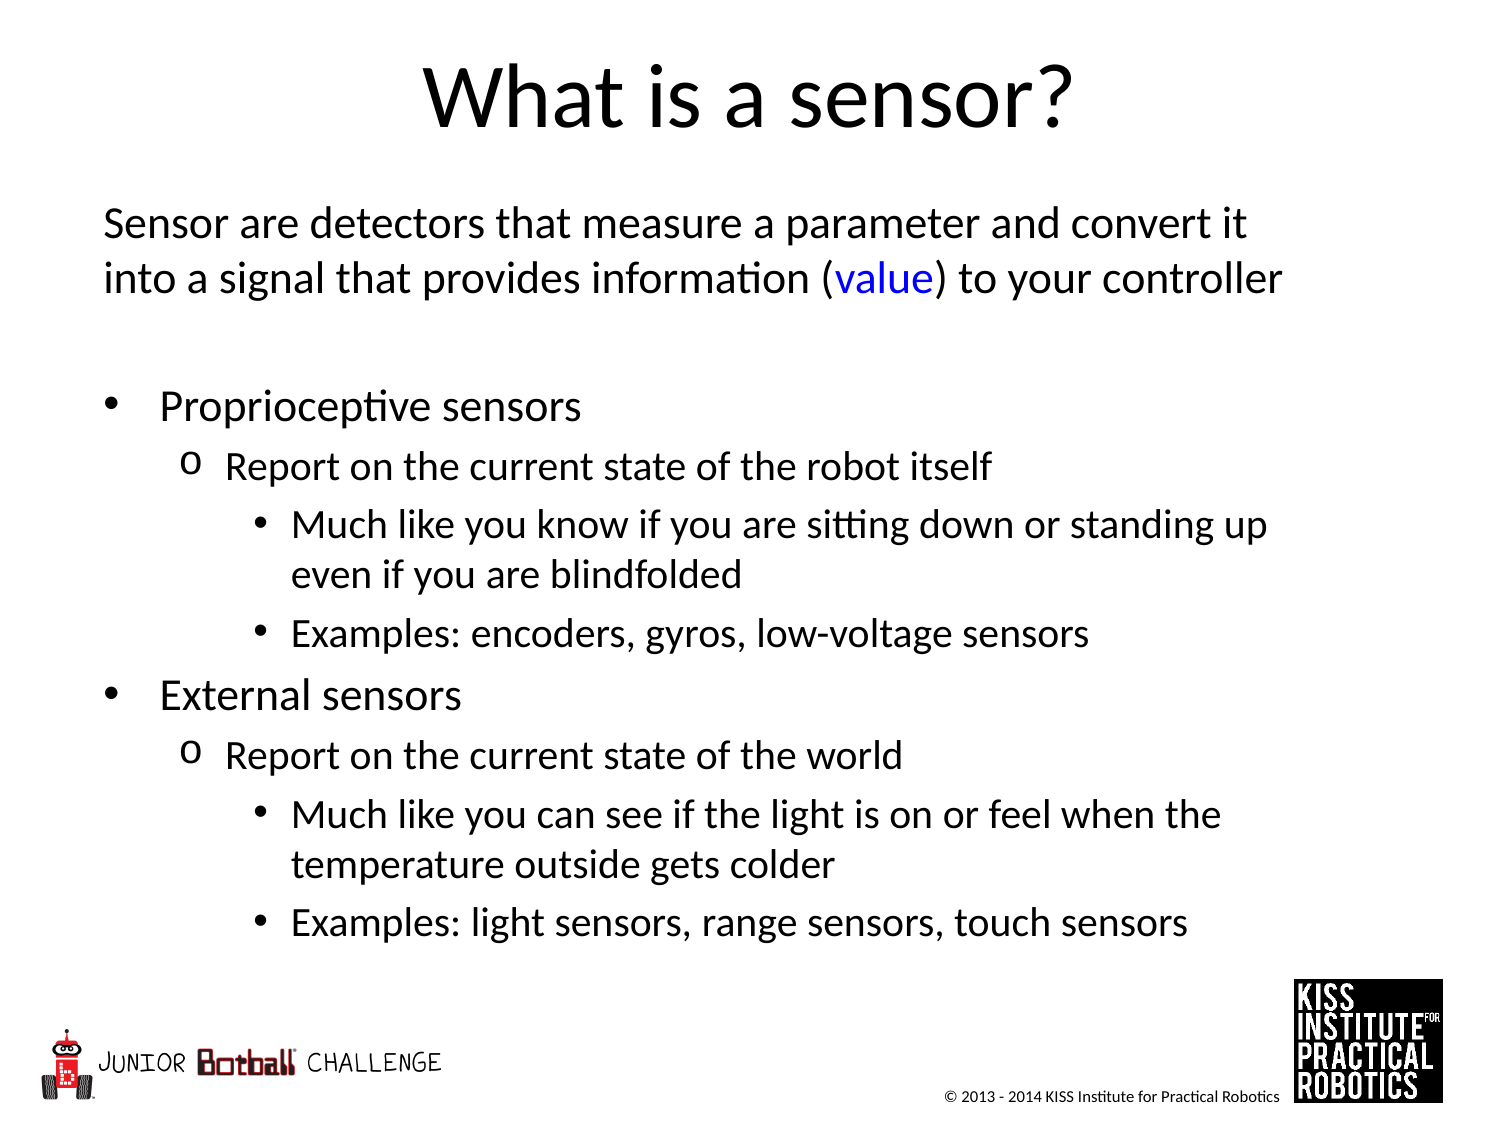

# What is a sensor?
Sensor are detectors that measure a parameter and convert it into a signal that provides information (value) to your controller

Proprioceptive sensors
Report on the current state of the robot itself
Much like you know if you are sitting down or standing up even if you are blindfolded
Examples: encoders, gyros, low-voltage sensors
External sensors
Report on the current state of the world
Much like you can see if the light is on or feel when the temperature outside gets colder
Examples: light sensors, range sensors, touch sensors